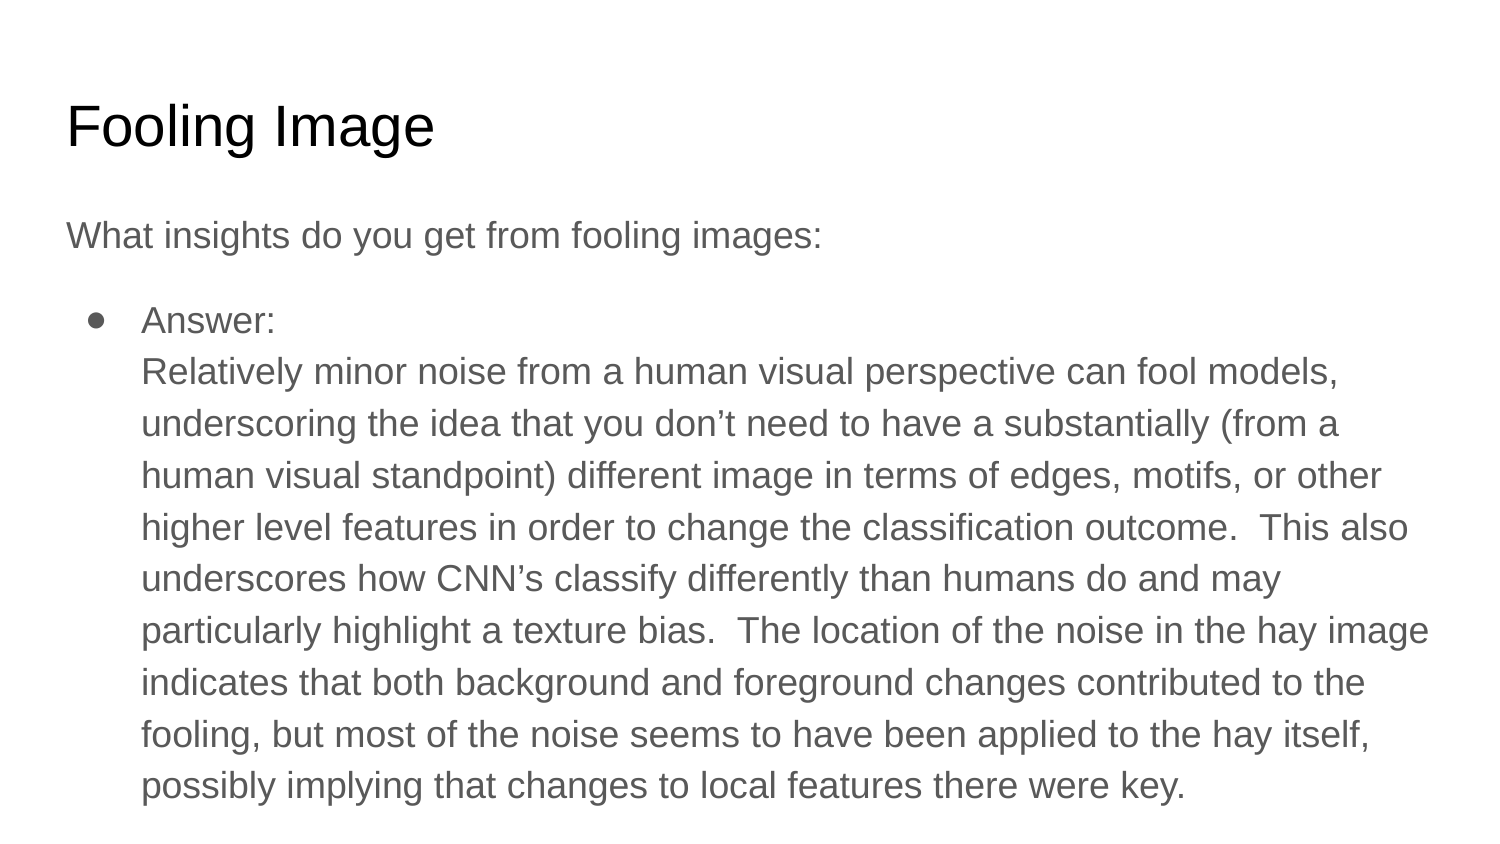

# Fooling Image
What insights do you get from fooling images:
Answer:
Relatively minor noise from a human visual perspective can fool models, underscoring the idea that you don’t need to have a substantially (from a human visual standpoint) different image in terms of edges, motifs, or other higher level features in order to change the classification outcome.  This also underscores how CNN’s classify differently than humans do and may particularly highlight a texture bias.  The location of the noise in the hay image indicates that both background and foreground changes contributed to the fooling, but most of the noise seems to have been applied to the hay itself, possibly implying that changes to local features there were key.